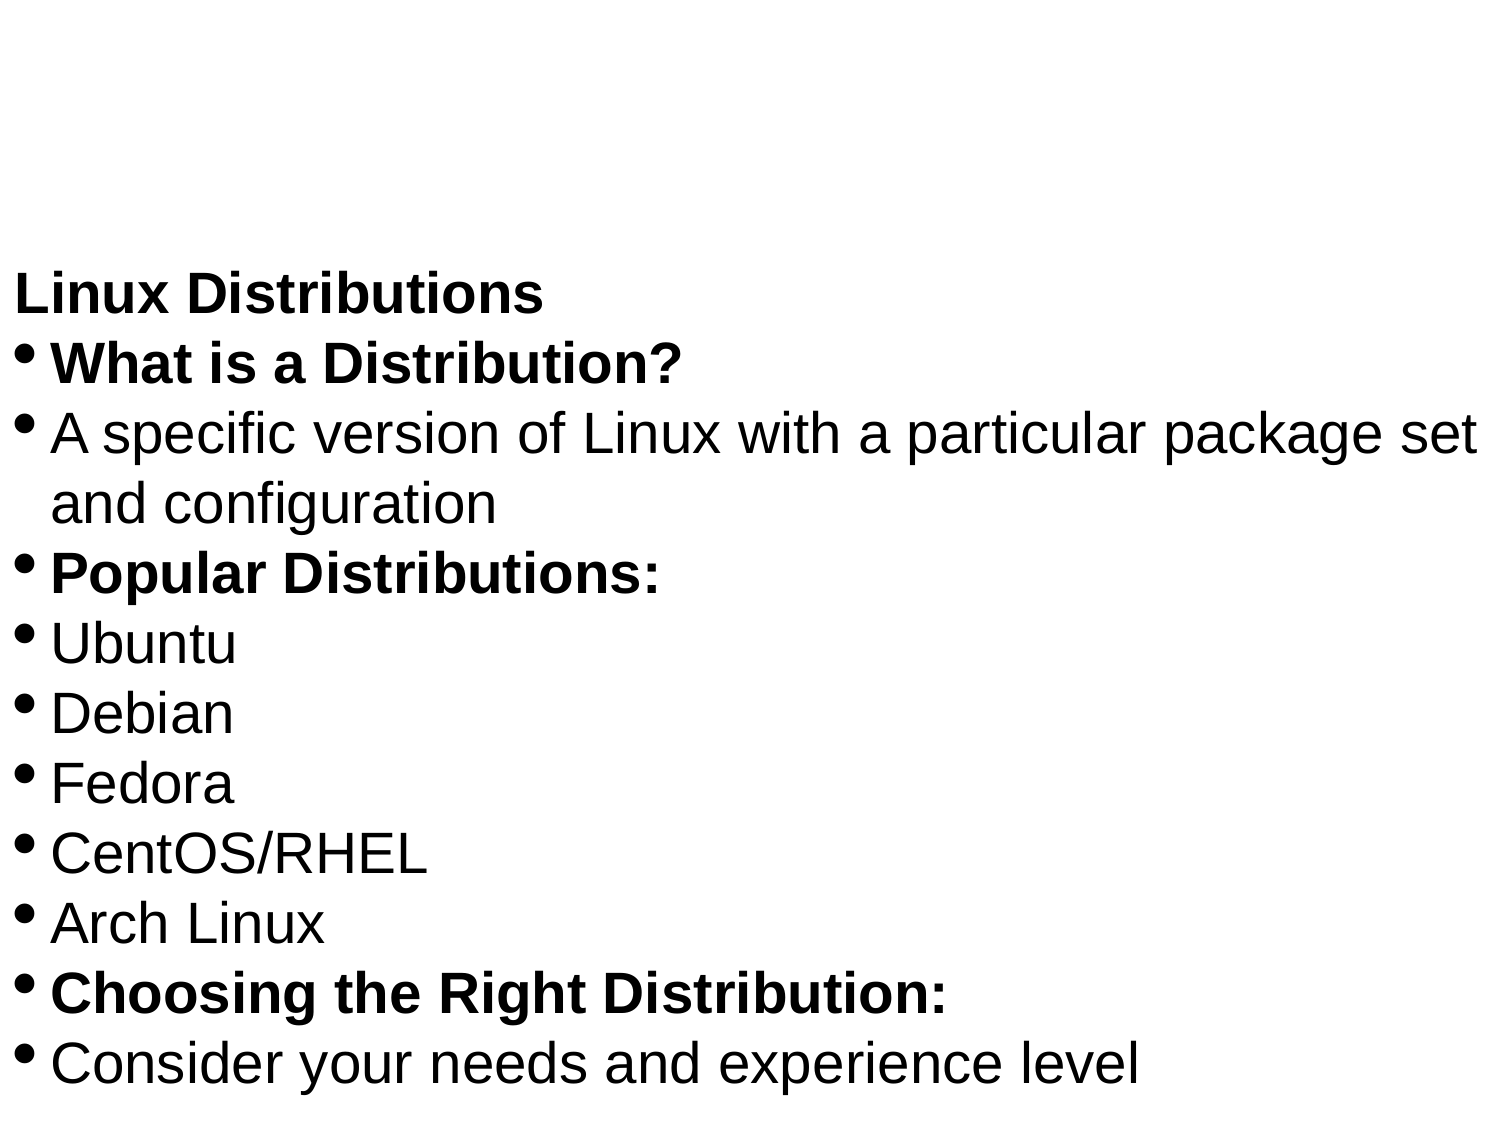

Linux Distributions
What is a Distribution?
A specific version of Linux with a particular package set and configuration
Popular Distributions:
Ubuntu
Debian
Fedora
CentOS/RHEL
Arch Linux
Choosing the Right Distribution:
Consider your needs and experience level